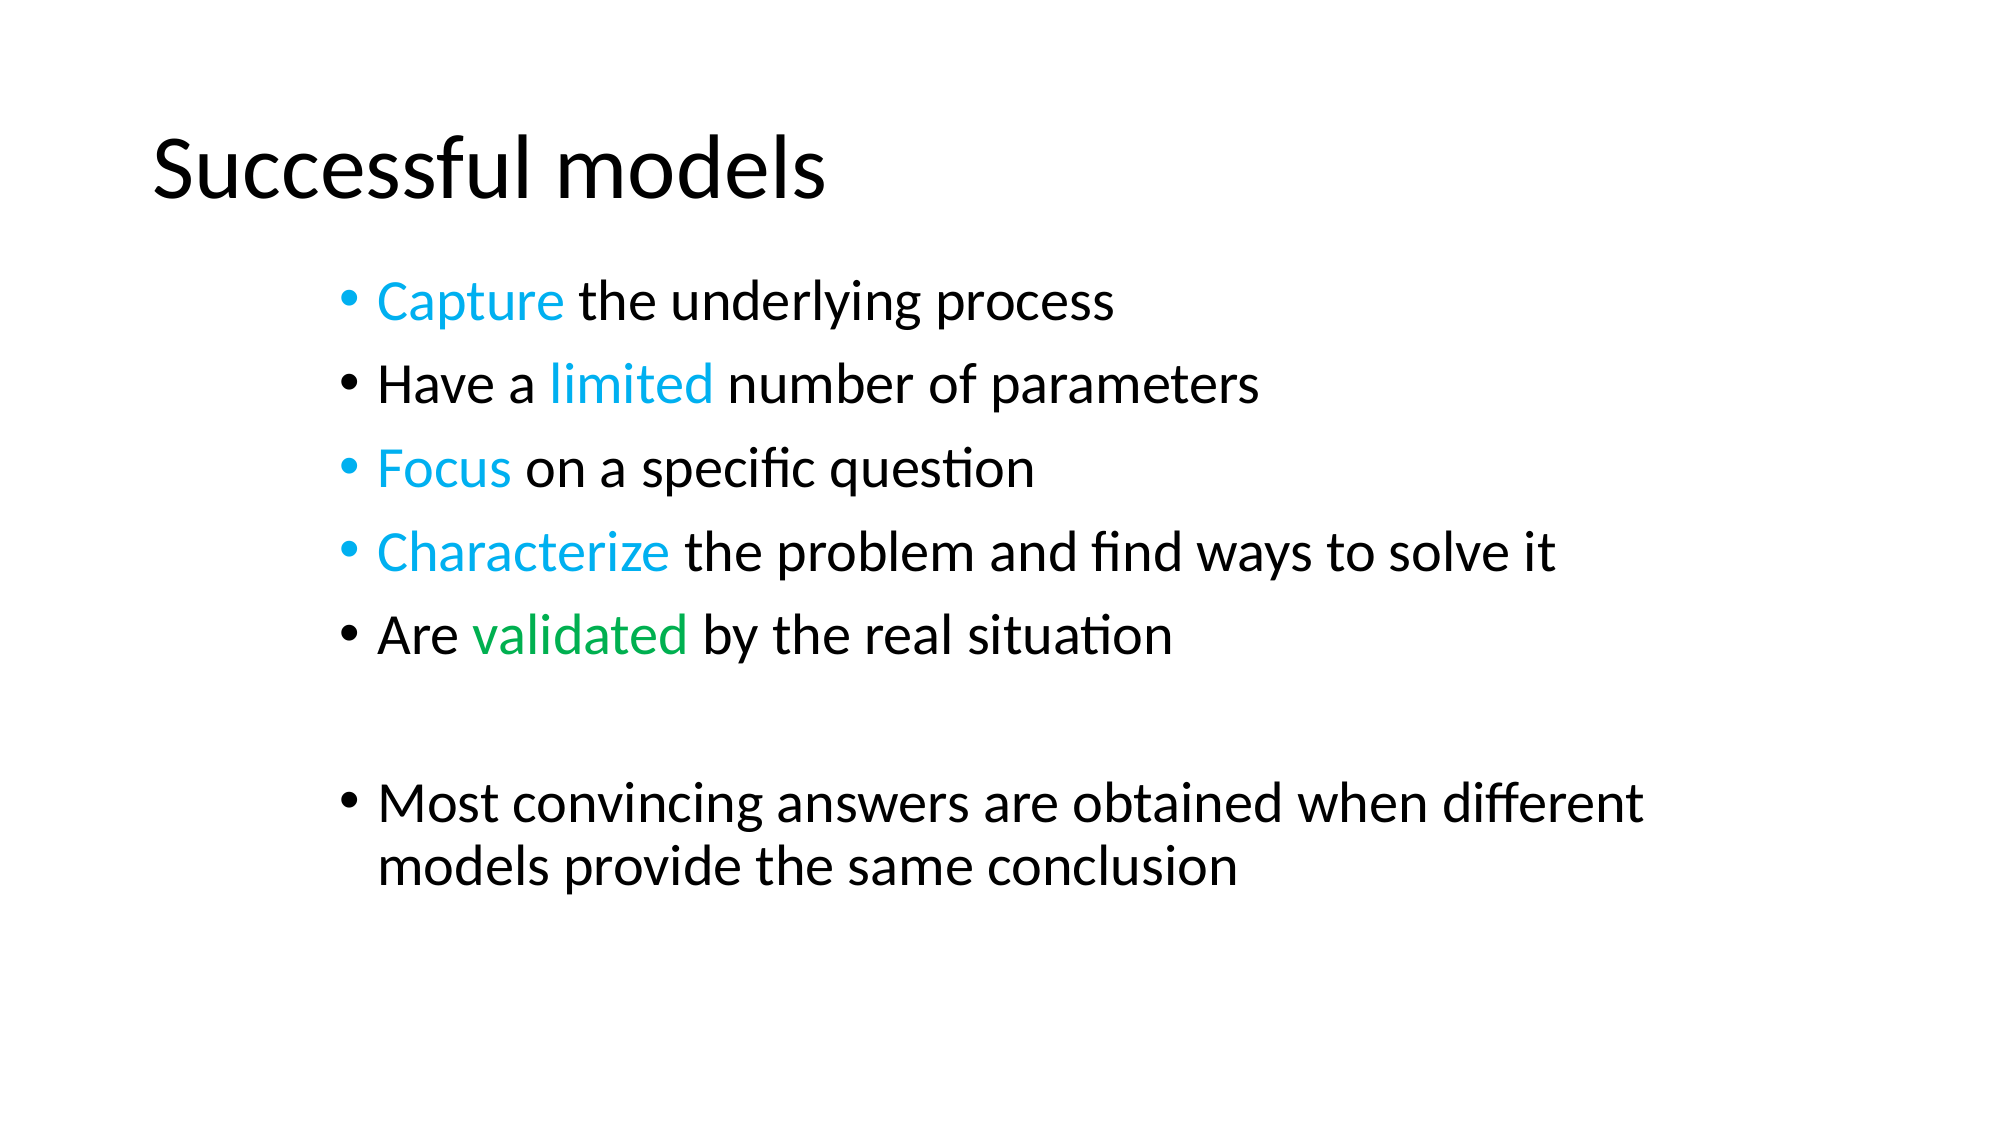

# Successful models
Capture the underlying process
Have a limited number of parameters
Focus on a specific question
Characterize the problem and find ways to solve it
Are validated by the real situation

Most convincing answers are obtained when different models provide the same conclusion